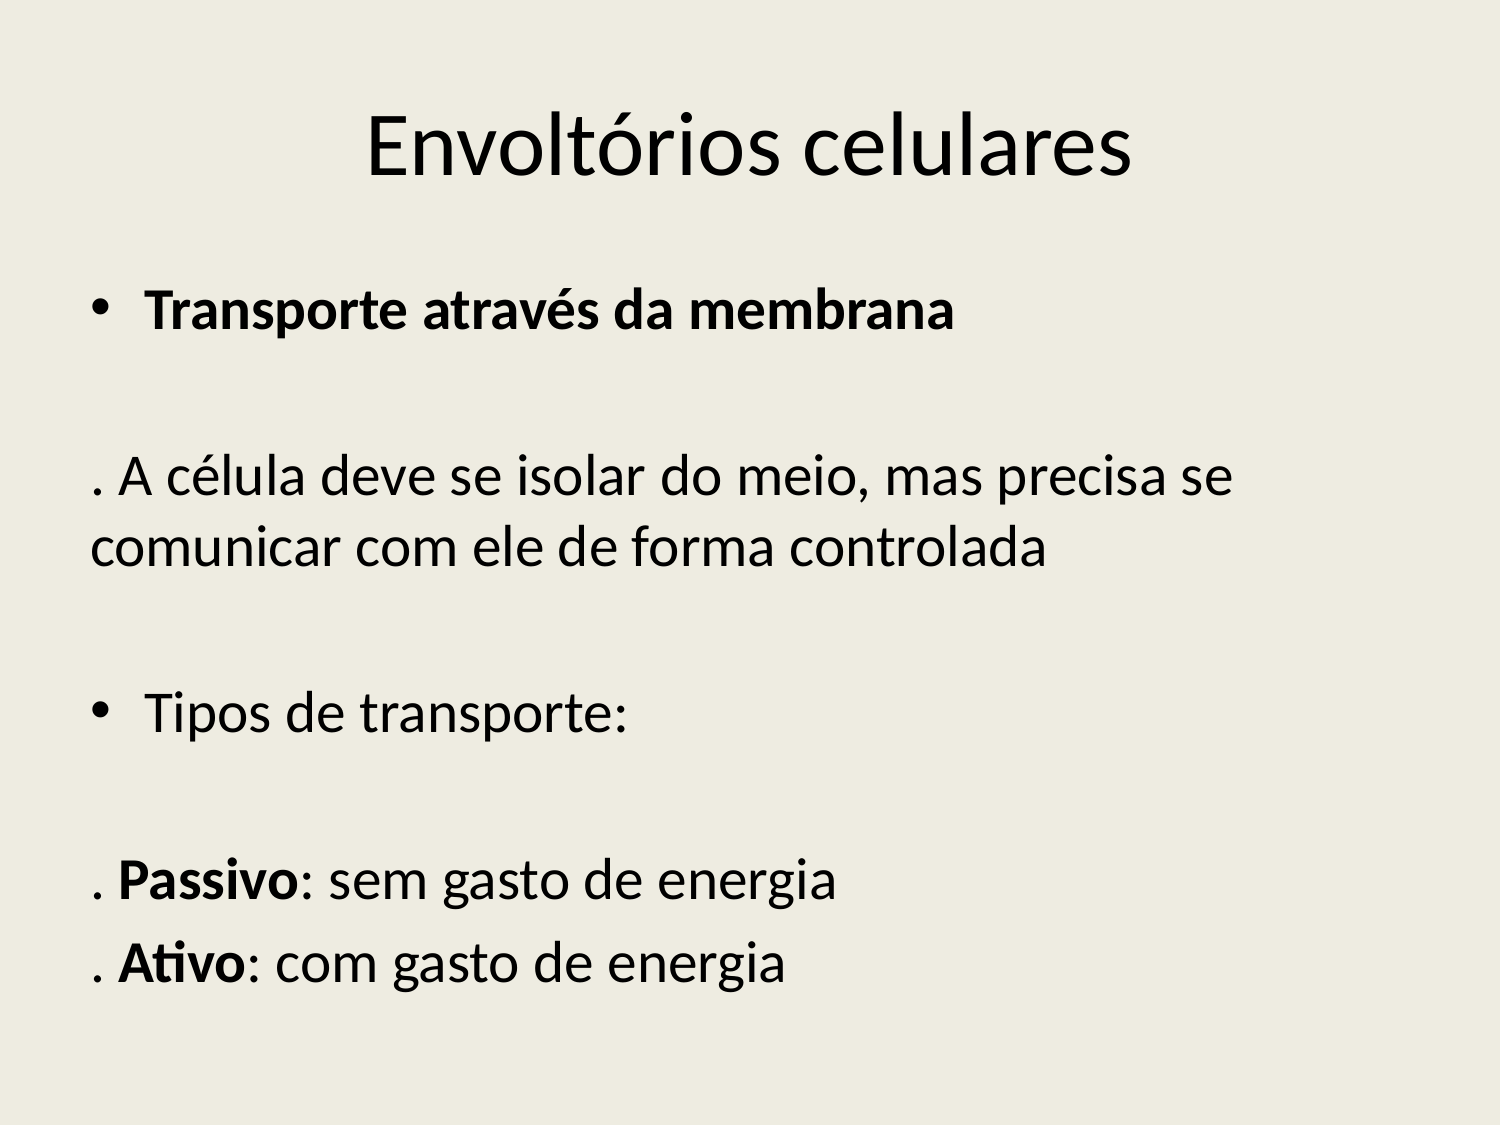

# Envoltórios celulares
Transporte através da membrana

. A célula deve se isolar do meio, mas precisa se comunicar com ele de forma controlada

Tipos de transporte:

. Passivo: sem gasto de energia
. Ativo: com gasto de energia